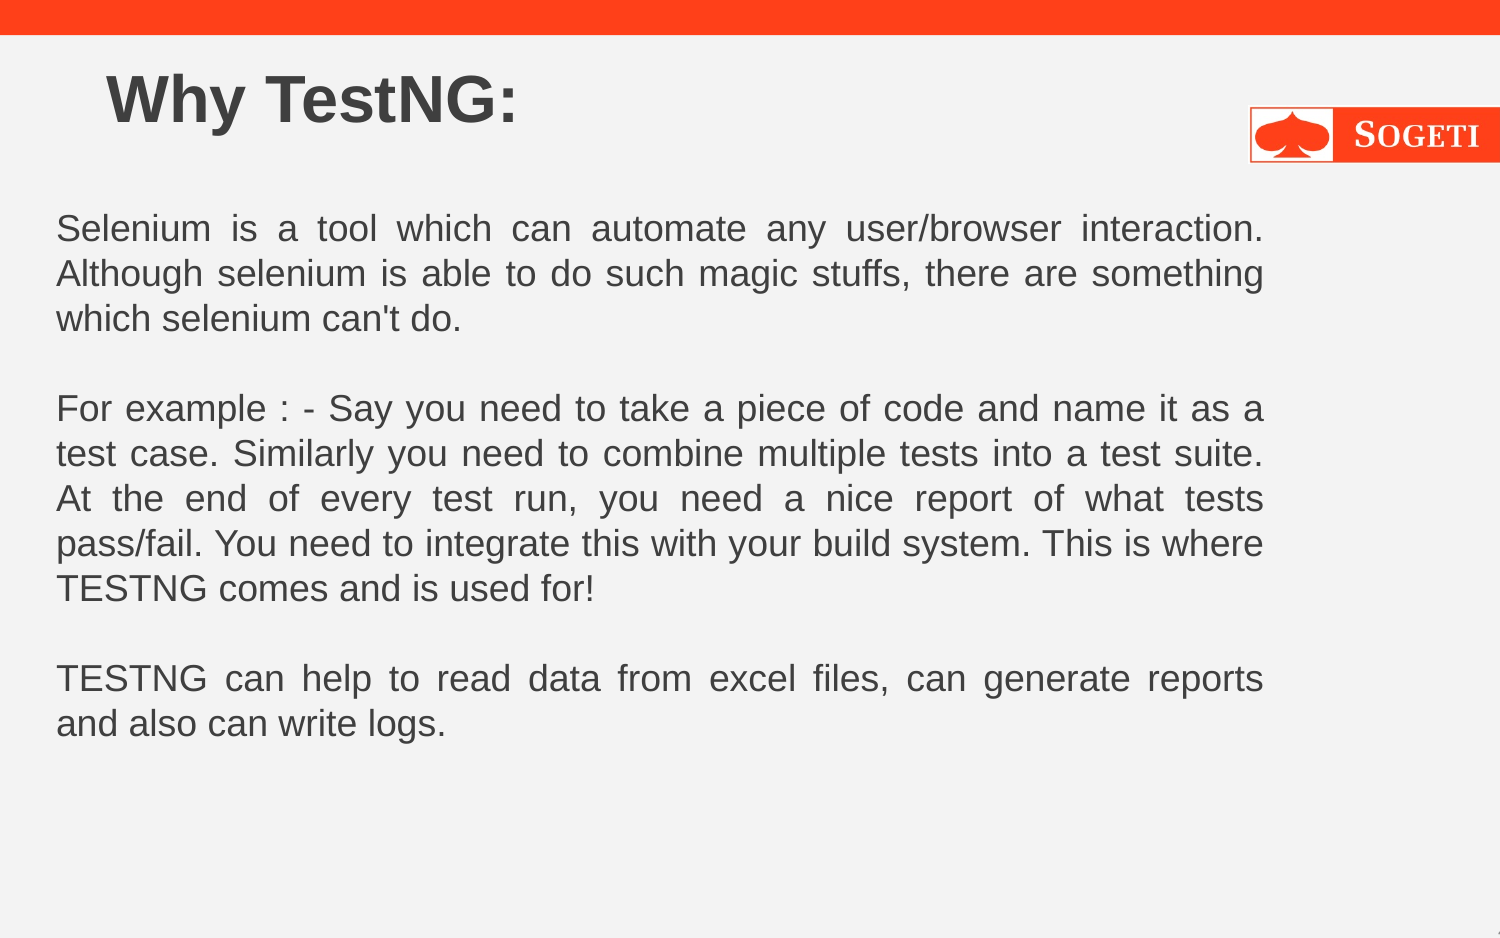

#
Why TestNG:

Selenium is a tool which can automate any user/browser interaction. Although selenium is able to do such magic stuffs, there are something which selenium can't do.

For example : - Say you need to take a piece of code and name it as a test case. Similarly you need to combine multiple tests into a test suite. At the end of every test run, you need a nice report of what tests pass/fail. You need to integrate this with your build system. This is where TESTNG comes and is used for!

TESTNG can help to read data from excel files, can generate reports and also can write logs.
3